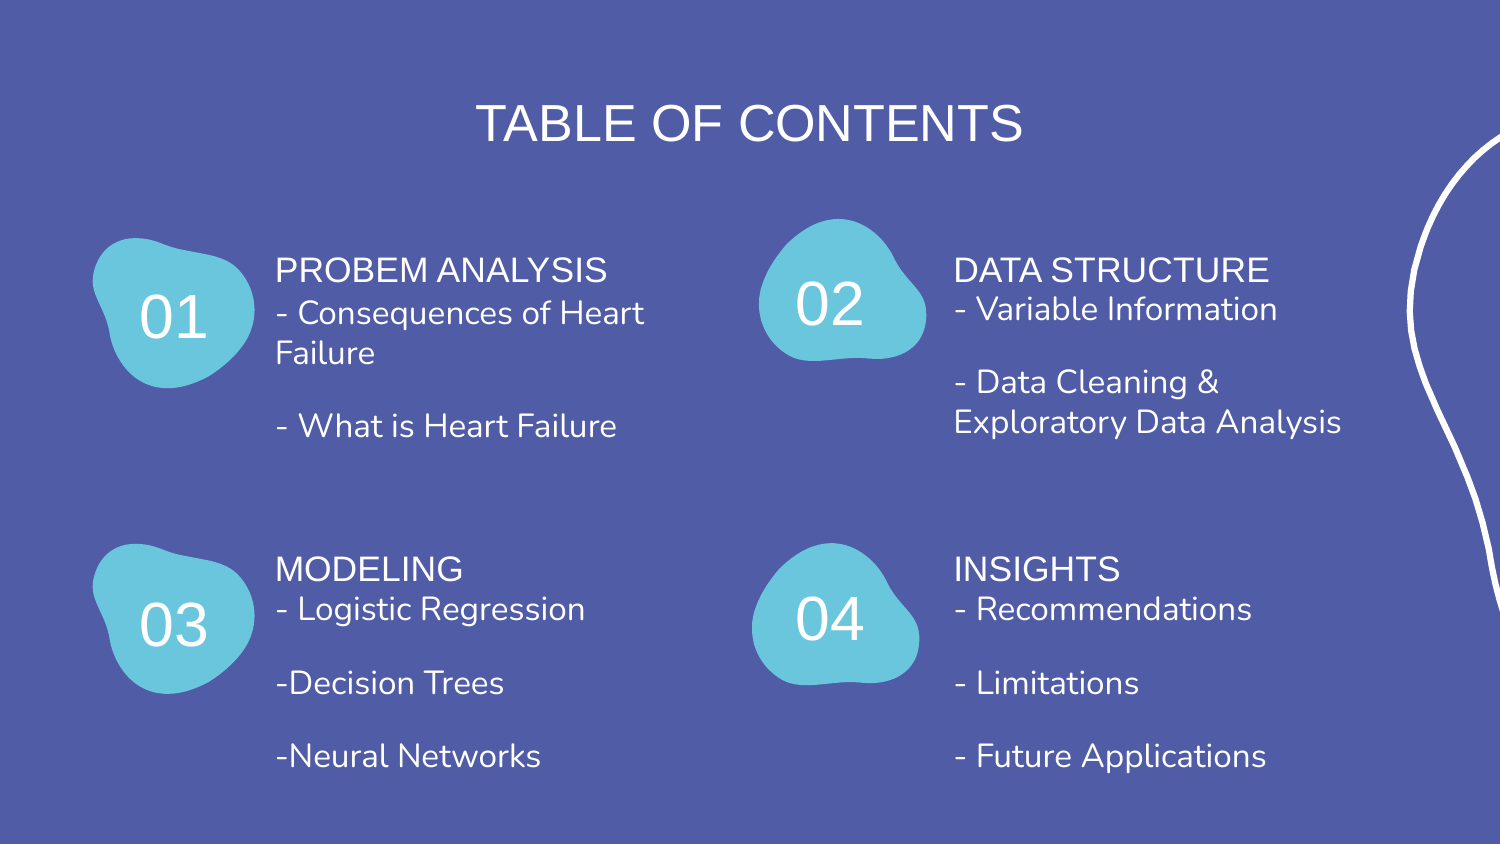

TABLE OF CONTENTS

# PROBEM ANALYSIS
DATA STRUCTURE

02
01
- Variable Information
- Data Cleaning & Exploratory Data Analysis
- Consequences of Heart Failure
- What is Heart Failure
MODELING
INSIGHTS

- Logistic Regression
-Decision Trees
-Neural Networks
- Recommendations
- Limitations
- Future Applications
04
03